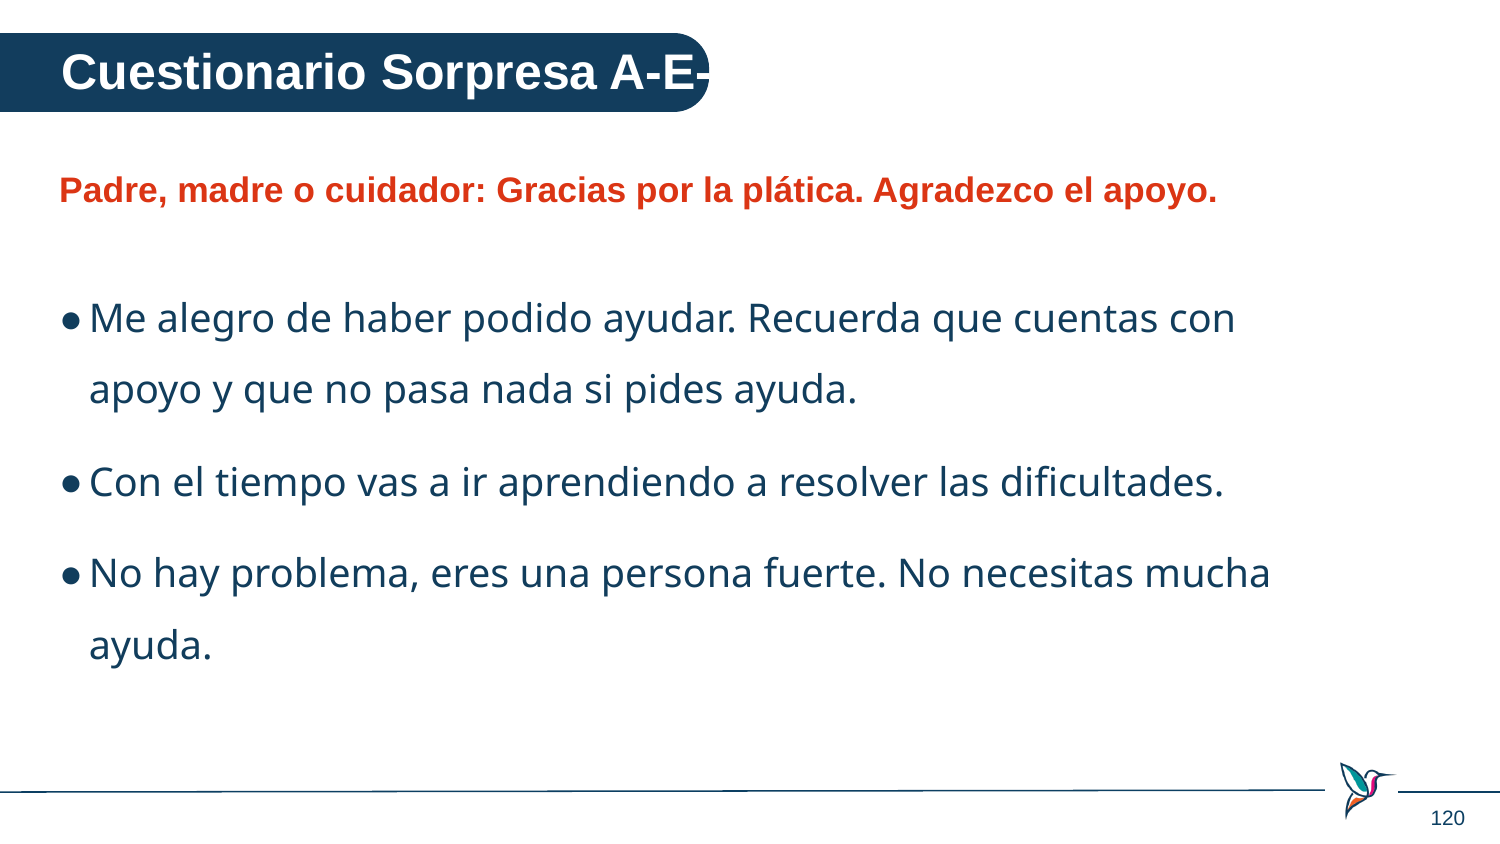

Cuestionario Sorpresa A-E-C-P
Padre, madre o cuidador: Gracias por la plática. Agradezco el apoyo.

Me alegro de haber podido ayudar. Recuerda que cuentas con apoyo y que no pasa nada si pides ayuda.
Con el tiempo vas a ir aprendiendo a resolver las dificultades.
No hay problema, eres una persona fuerte. No necesitas mucha ayuda.